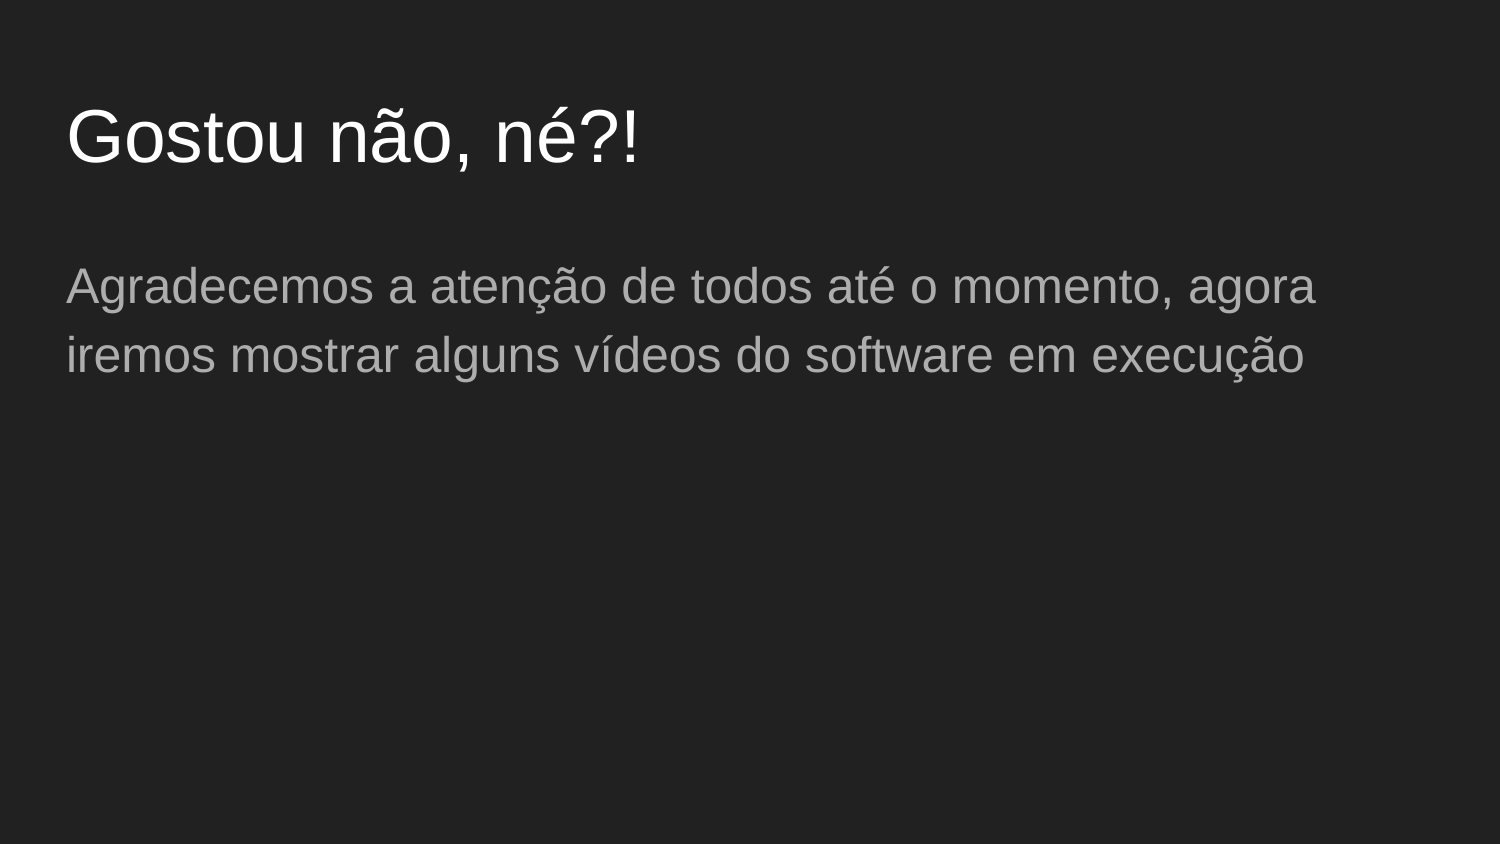

# Gostou não, né?!
Agradecemos a atenção de todos até o momento, agora iremos mostrar alguns vídeos do software em execução